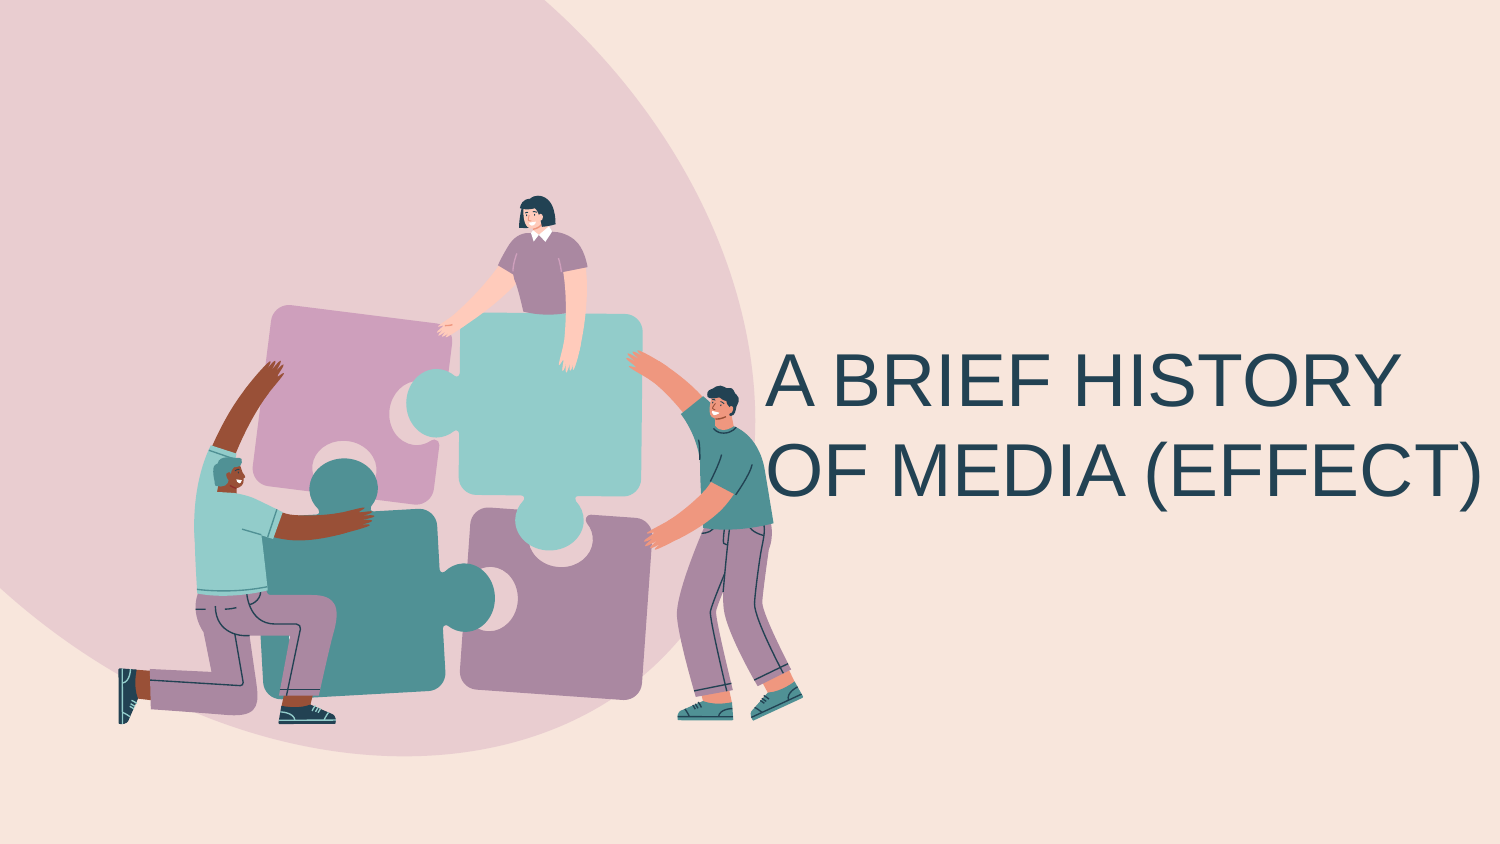

# A BRIEF HISTORY OF MEDIA (EFFECT)